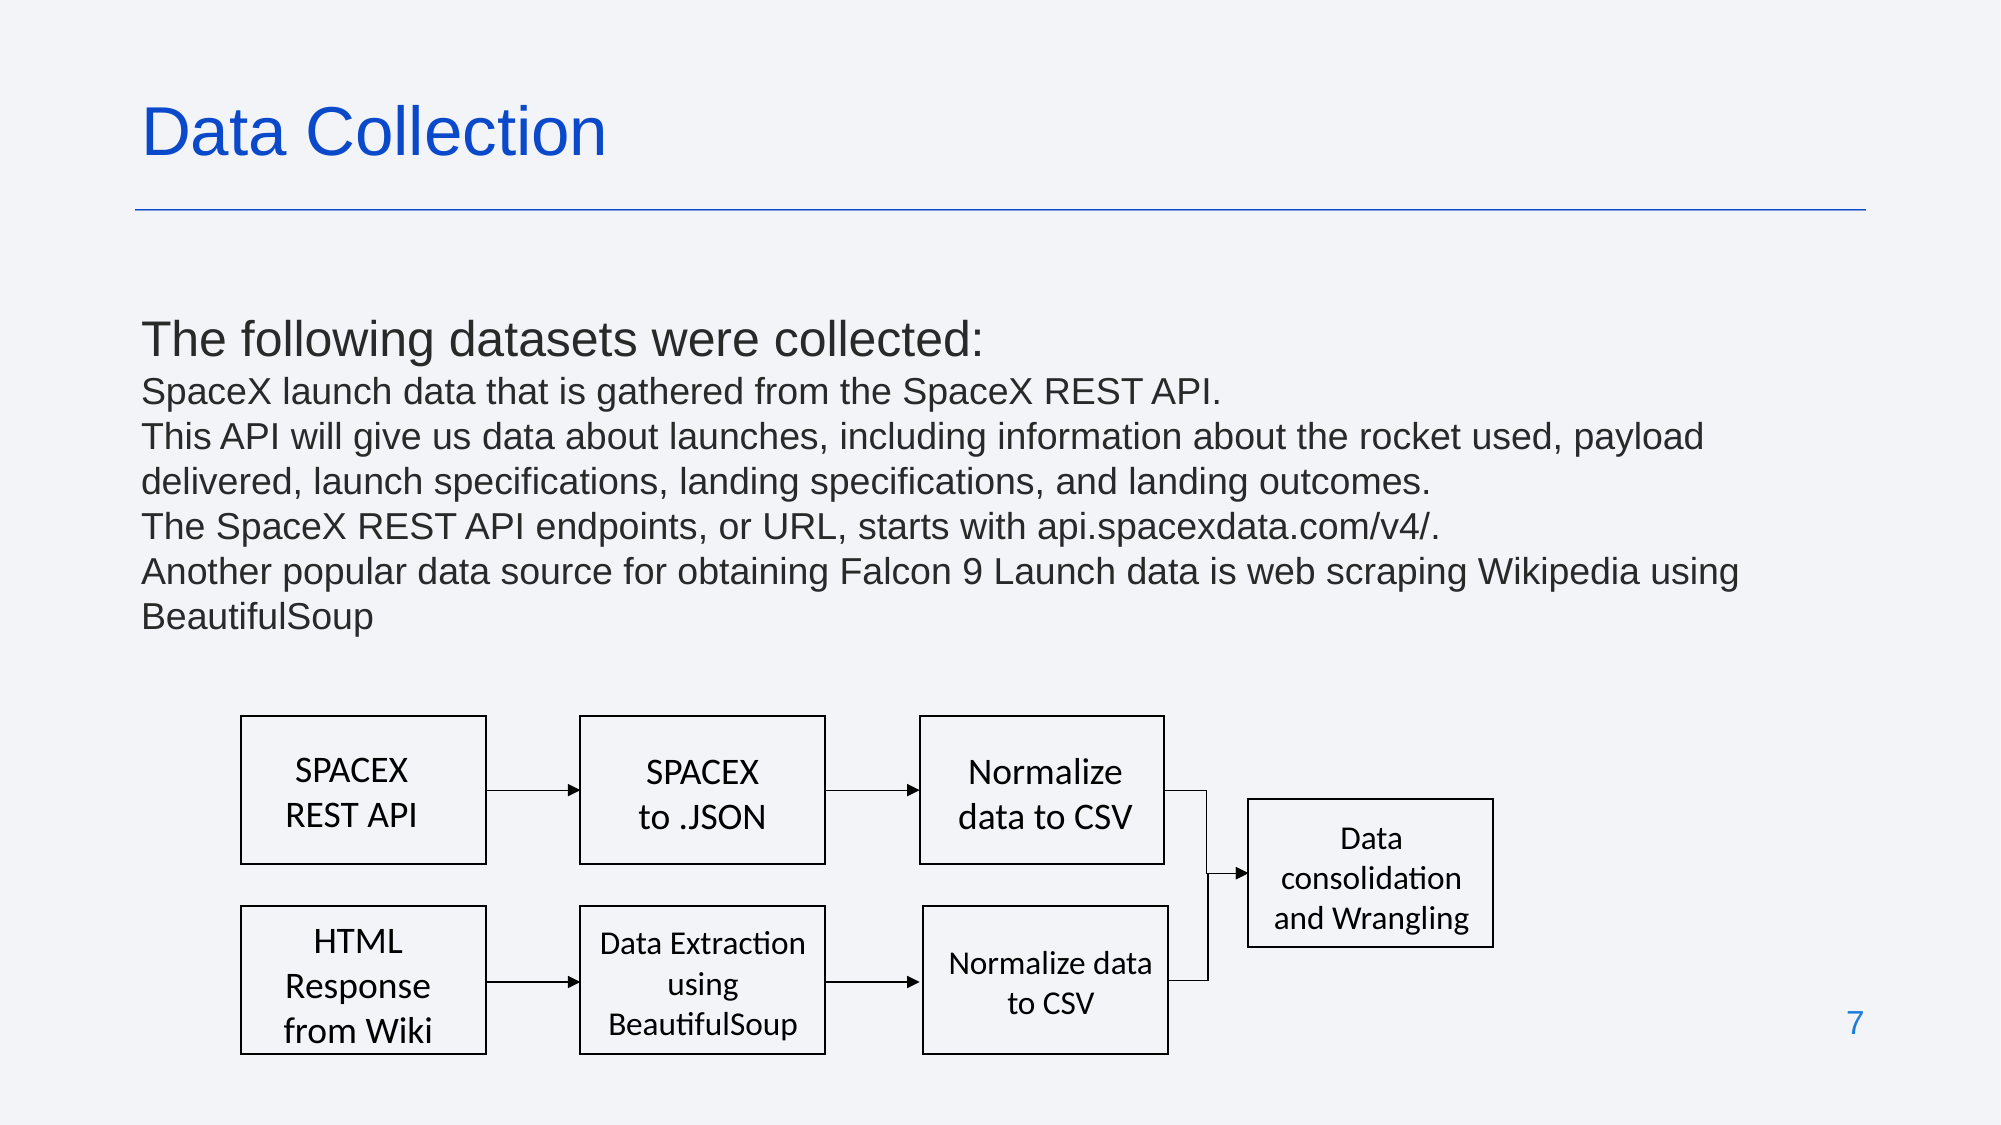

Data Collection
The following datasets were collected:
SpaceX launch data that is gathered from the SpaceX REST API.
This API will give us data about launches, including information about the rocket used, payload delivered, launch specifications, landing specifications, and landing outcomes.
The SpaceX REST API endpoints, or URL, starts with api.spacexdata.com/v4/.
Another popular data source for obtaining Falcon 9 Launch data is web scraping Wikipedia using BeautifulSoup

SPACEX REST API
SPACEX to .JSON
Normalize data to CSV

Data consolidation and Wrangling

HTML Response from Wiki
Data Extraction using BeautifulSoup
Normalize data to CSV
7